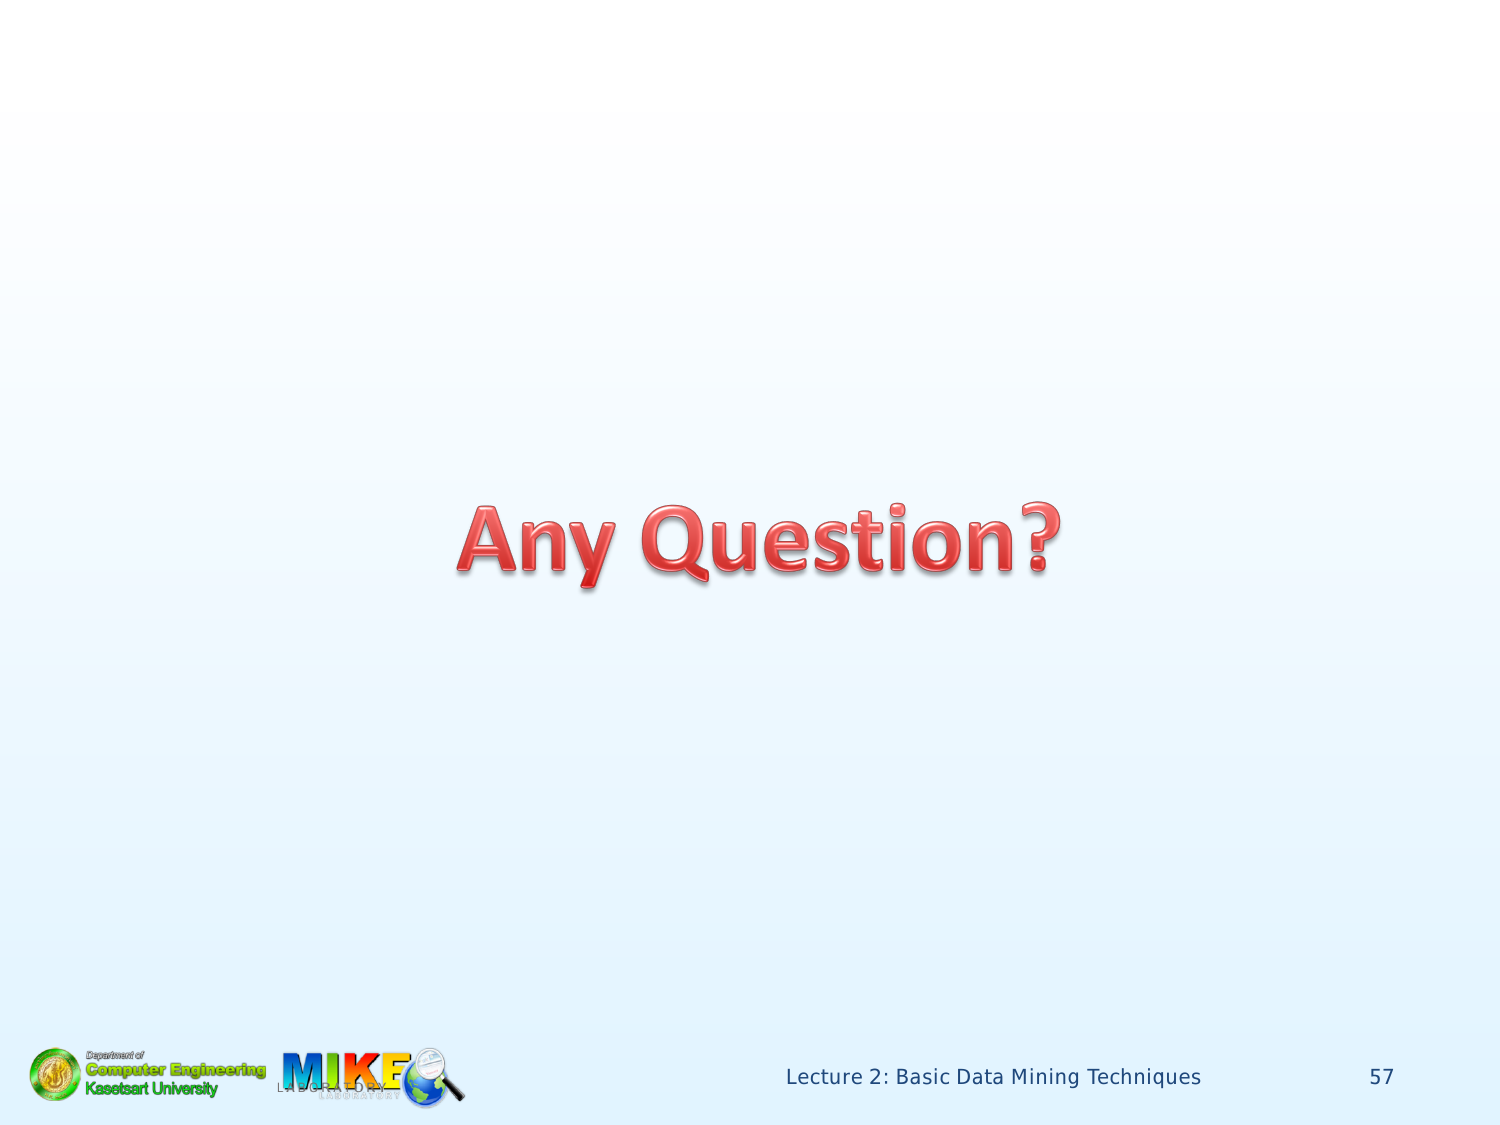

Lecture 2: Basic Data Mining Techniques
57